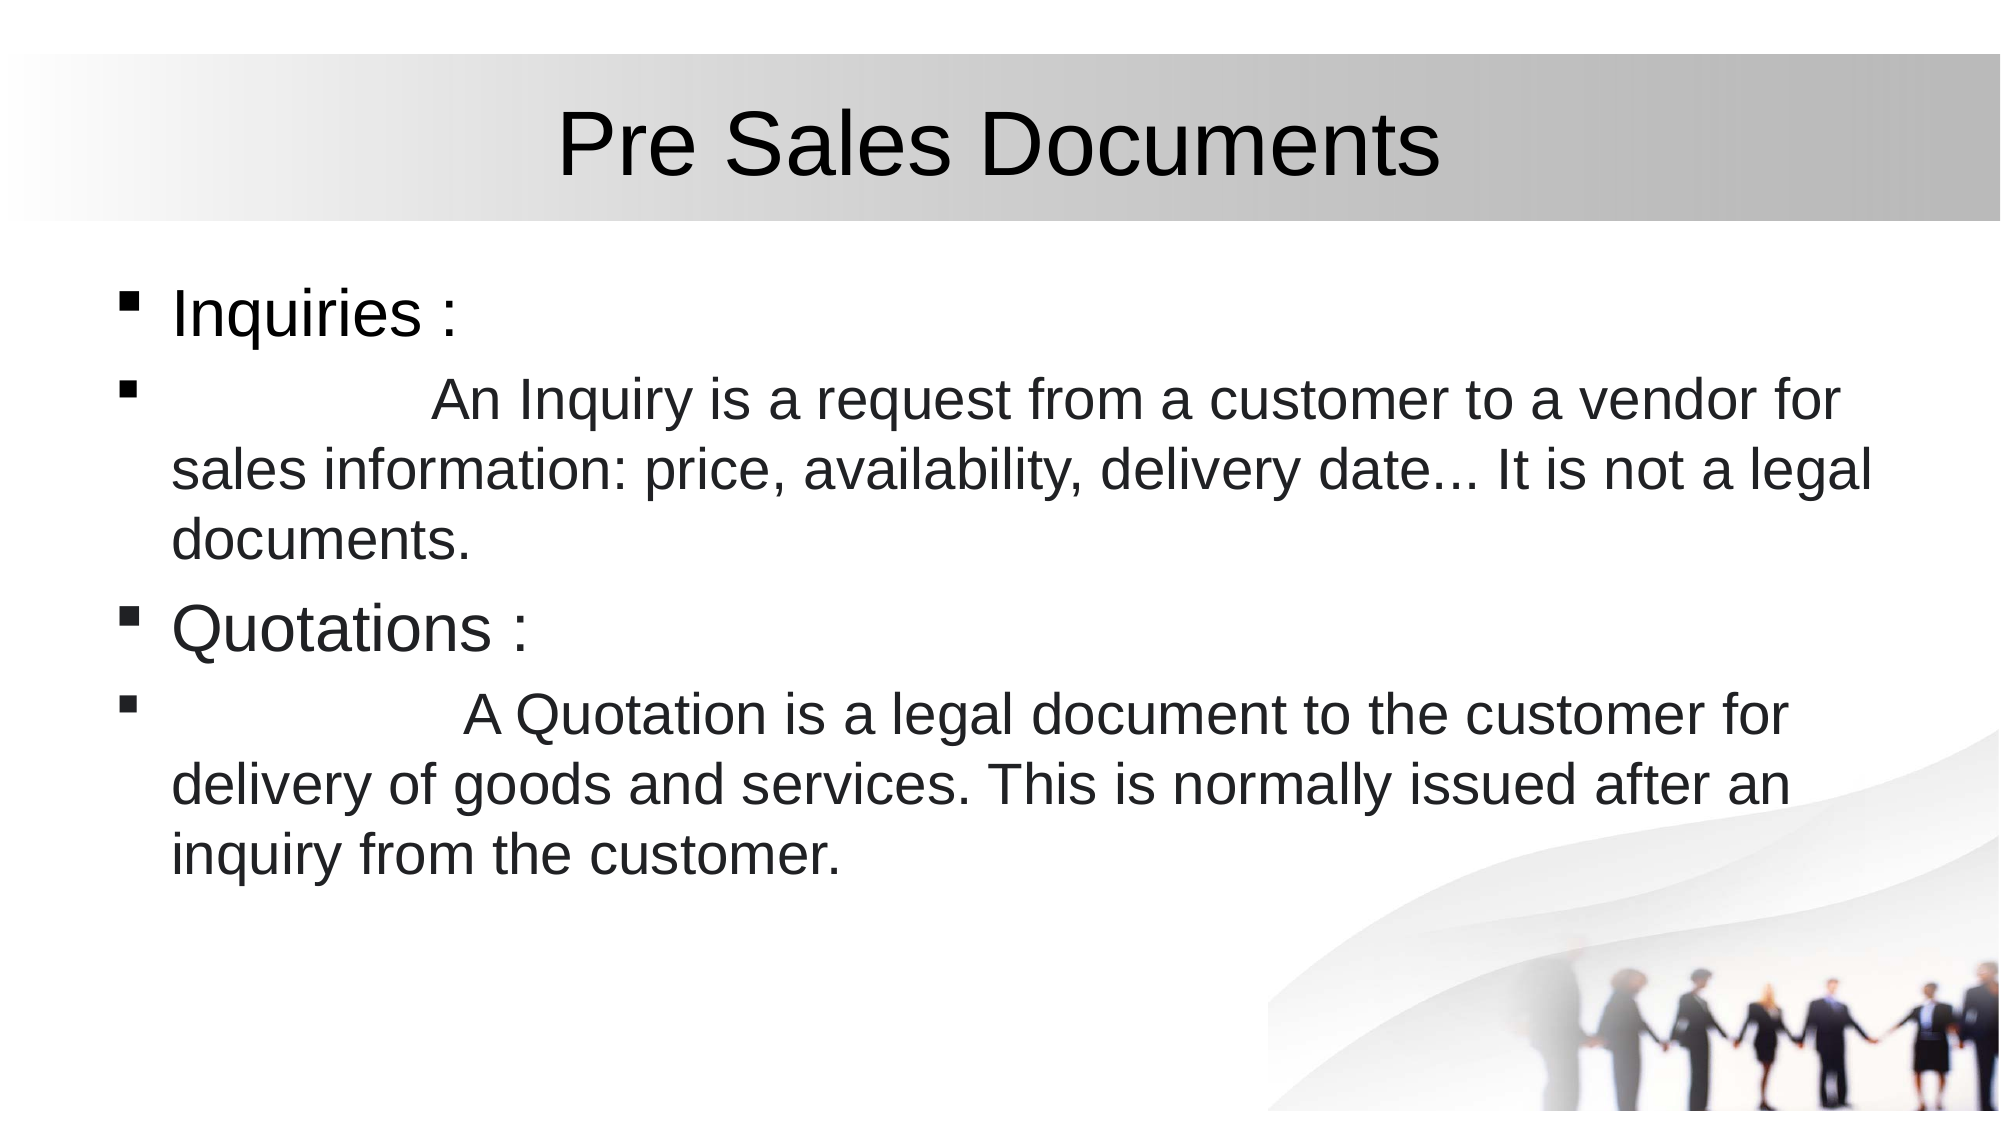

# Pre Sales Documents
Inquiries :
                An Inquiry is a request from a customer to a vendor for sales information: price, availability, delivery date... It is not a legal documents.
Quotations :
                  A Quotation is a legal document to the customer for delivery of goods and services. This is normally issued after an inquiry from the customer.